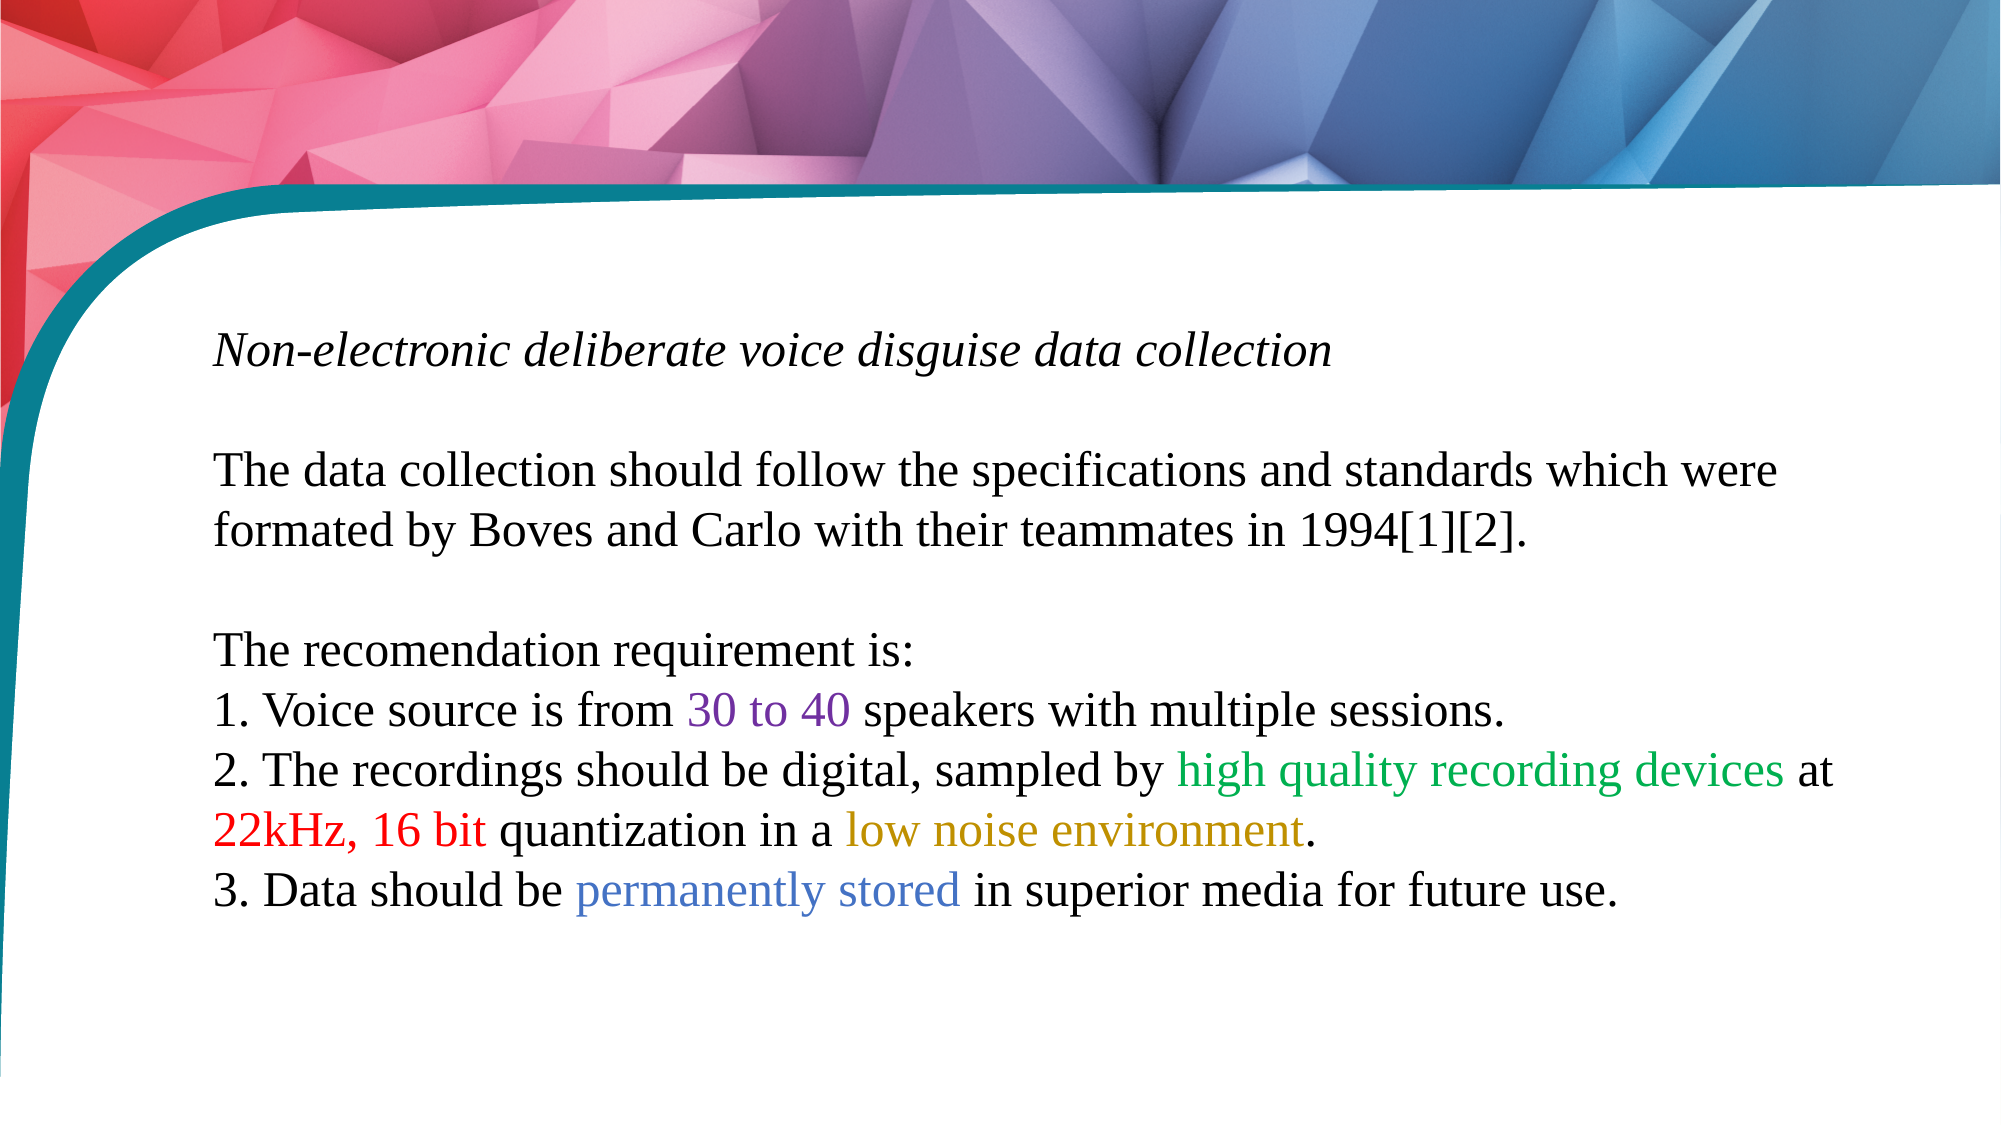

Non-electronic deliberate voice disguise data collection

The data collection should follow the specifications and standards which were formated by Boves and Carlo with their teammates in 1994[1][2].

The recomendation requirement is:
1. Voice source is from 30 to 40 speakers with multiple sessions.
2. The recordings should be digital, sampled by high quality recording devices at 22kHz, 16 bit quantization in a low noise environment.
3. Data should be permanently stored in superior media for future use.